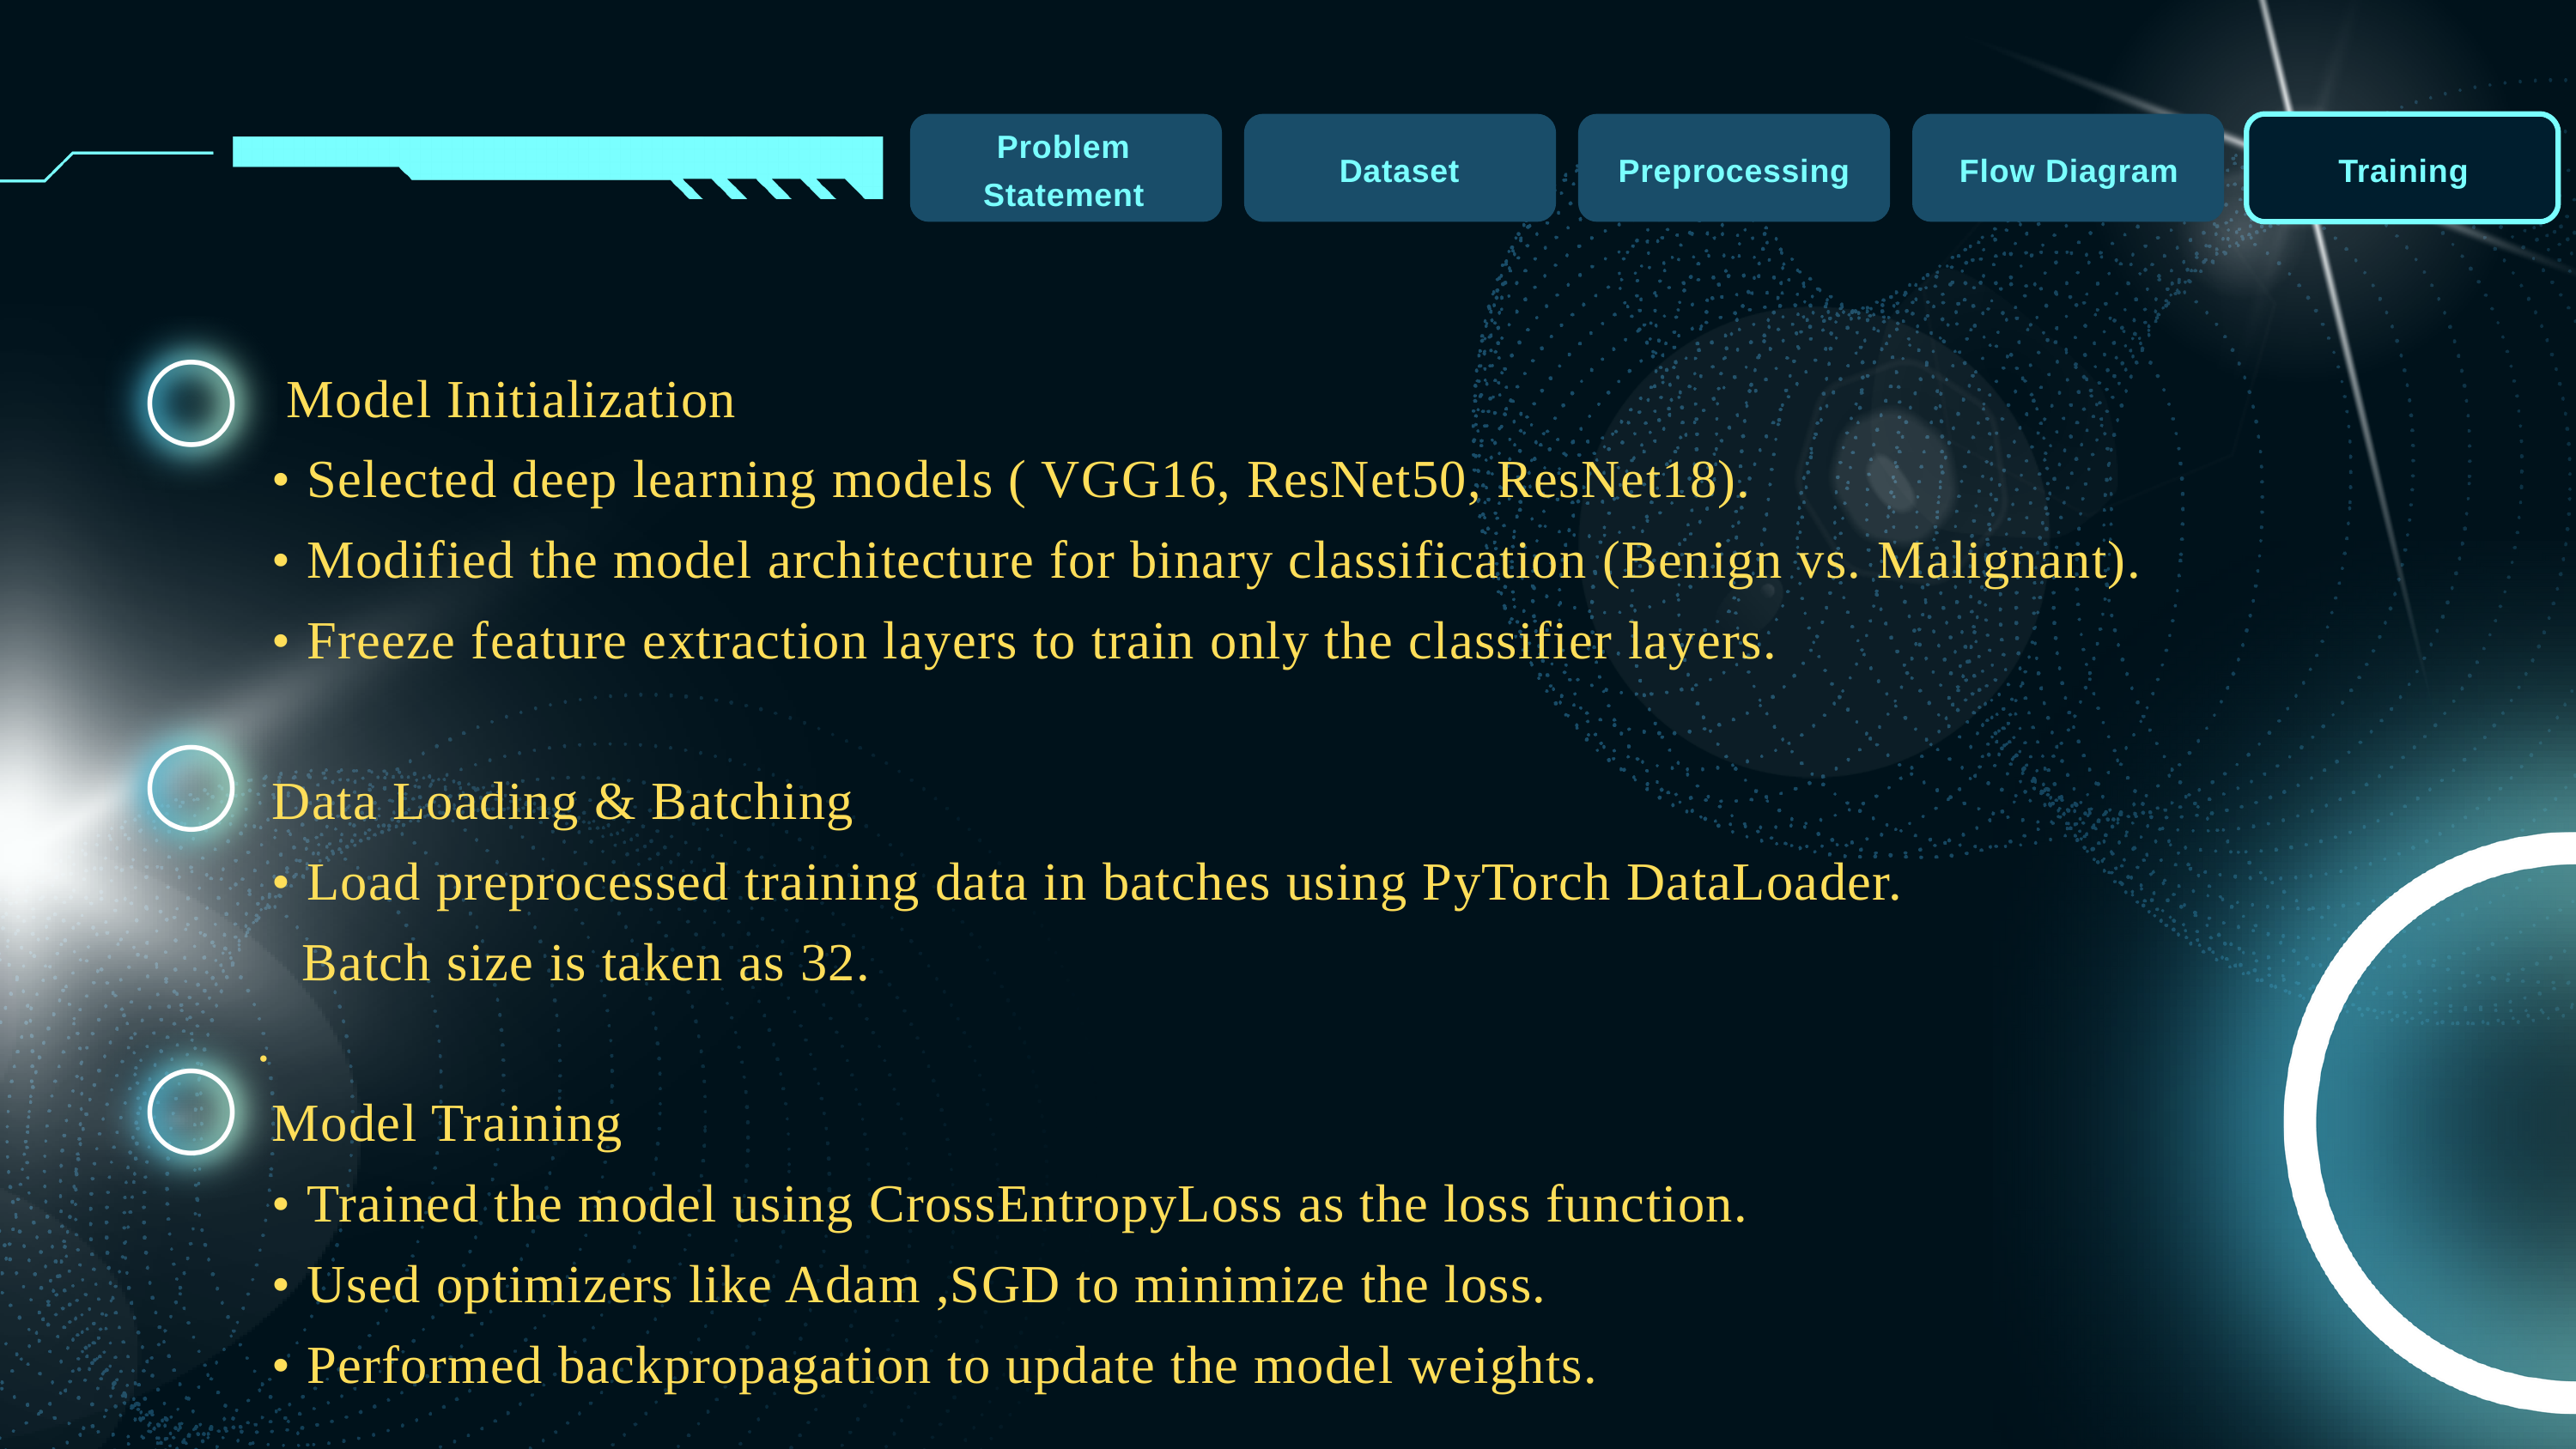

Problem Statement

Dataset
Preprocessing
Flow Diagram
Training

  Model Initialization
 • Selected deep learning models ( VGG16, ResNet50, ResNet18).
 • Modified the model architecture for binary classification (Benign vs. Malignant).
 • Freeze feature extraction layers to train only the classifier layers.

 Data Loading & Batching
 • Load preprocessed training data in batches using PyTorch DataLoader.
   Batch size is taken as 32.
.
 Model Training
 • Trained the model using CrossEntropyLoss as the loss function.
 • Used optimizers like Adam ,SGD to minimize the loss.
 • Performed backpropagation to update the model weights.